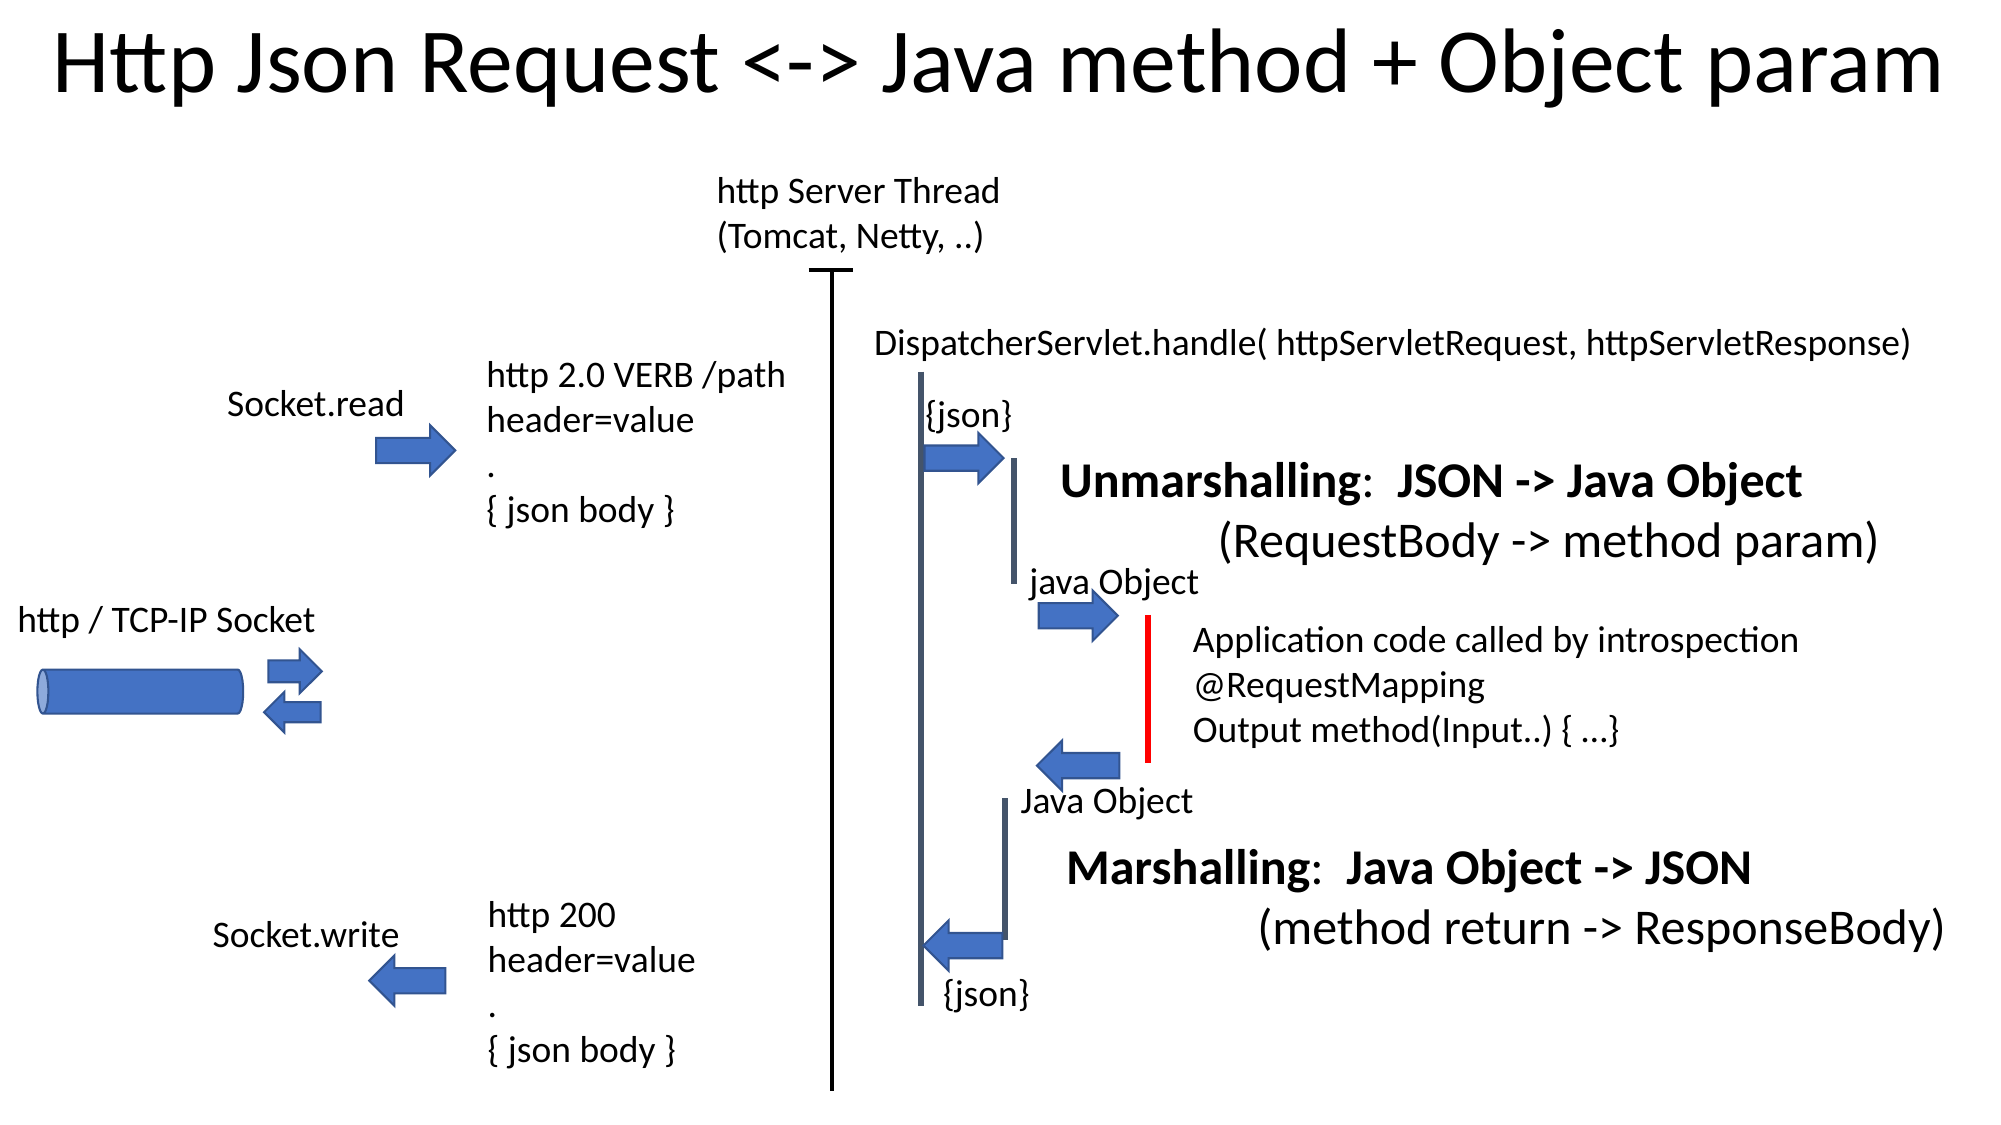

# Http Json Request <-> Java method + Object param
http Server Thread
(Tomcat, Netty, ..)
DispatcherServlet.handle( httpServletRequest, httpServletResponse)
http 2.0 VERB /path
header=value
.
{ json body }
Socket.read
{json}

Unmarshalling:  JSON -> Java Object
              (RequestBody -> method param)
java Object

http / TCP-IP Socket

Application code called by introspection
@RequestMapping
Output method(Input..) { …}

Java Object
Marshalling:  Java Object -> JSON
                 (method return -> ResponseBody)
http 200
header=value
.
{ json body }
Socket.write

{json}